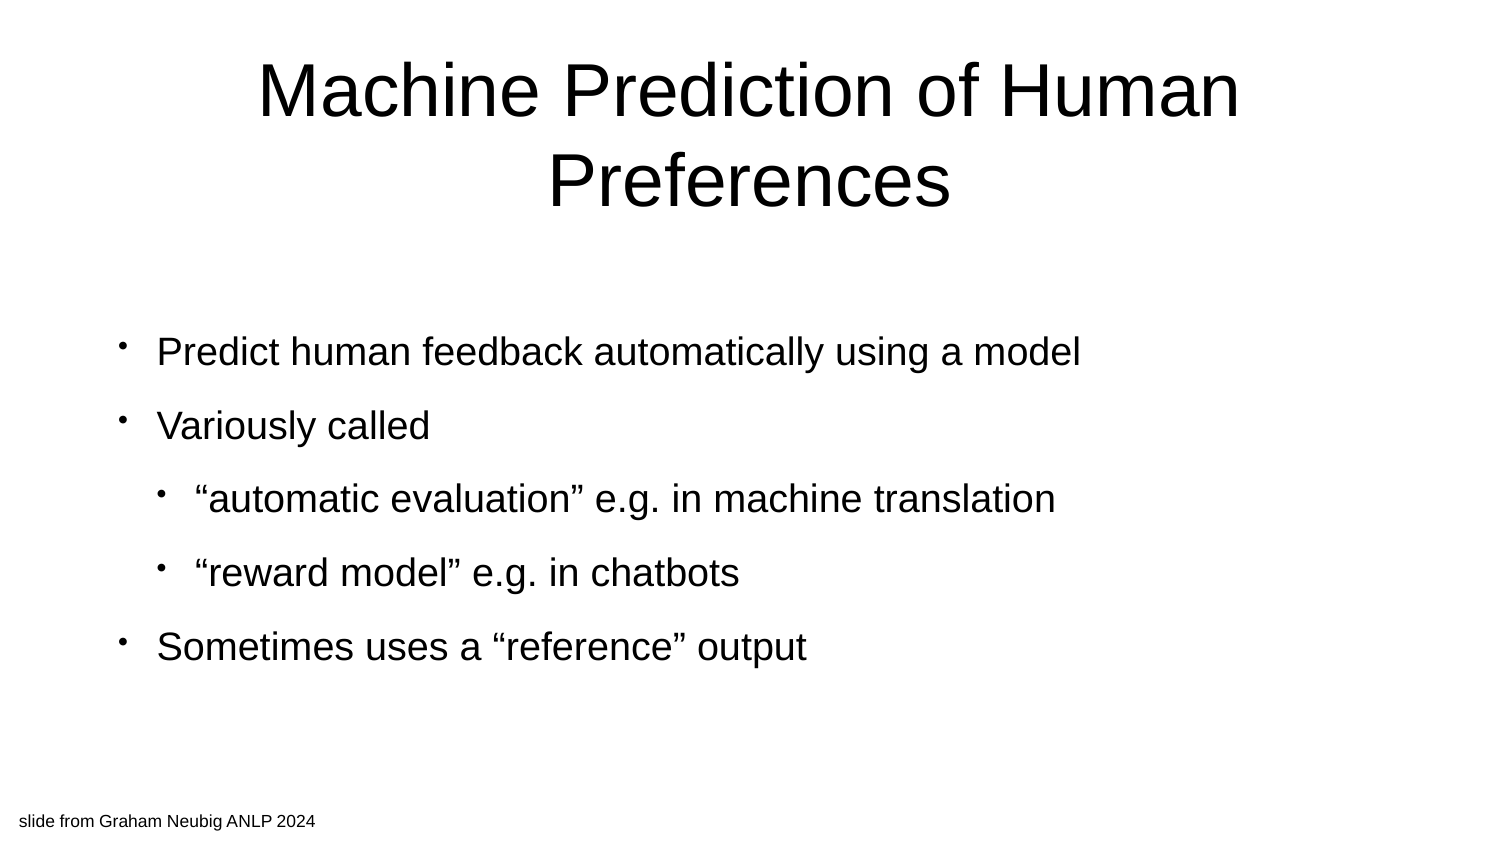

# Machine Prediction of Human Preferences
Predict human feedback automatically using a model
Variously called
“automatic evaluation” e.g. in machine translation
“reward model” e.g. in chatbots
Sometimes uses a “reference” output